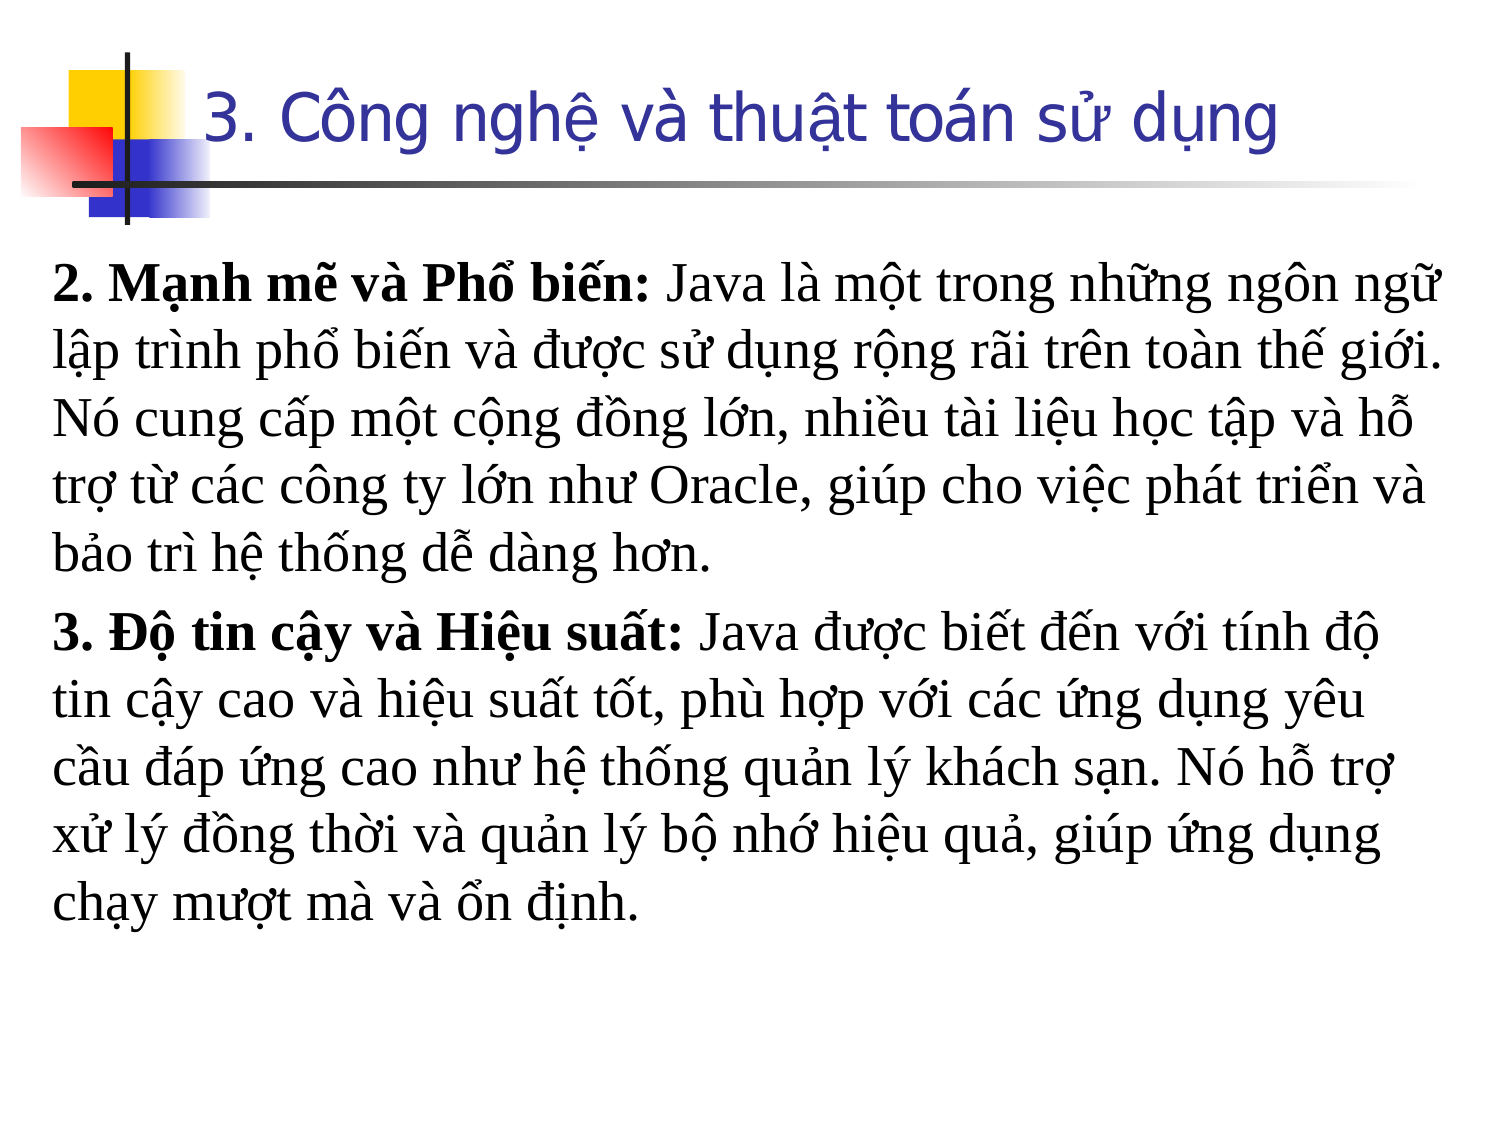

# 3. Công nghệ và thuật toán sử dụng
2. Mạnh mẽ và Phổ biến: Java là một trong những ngôn ngữ lập trình phổ biến và được sử dụng rộng rãi trên toàn thế giới. Nó cung cấp một cộng đồng lớn, nhiều tài liệu học tập và hỗ trợ từ các công ty lớn như Oracle, giúp cho việc phát triển và bảo trì hệ thống dễ dàng hơn.
3. Độ tin cậy và Hiệu suất: Java được biết đến với tính độ tin cậy cao và hiệu suất tốt, phù hợp với các ứng dụng yêu cầu đáp ứng cao như hệ thống quản lý khách sạn. Nó hỗ trợ xử lý đồng thời và quản lý bộ nhớ hiệu quả, giúp ứng dụng chạy mượt mà và ổn định.